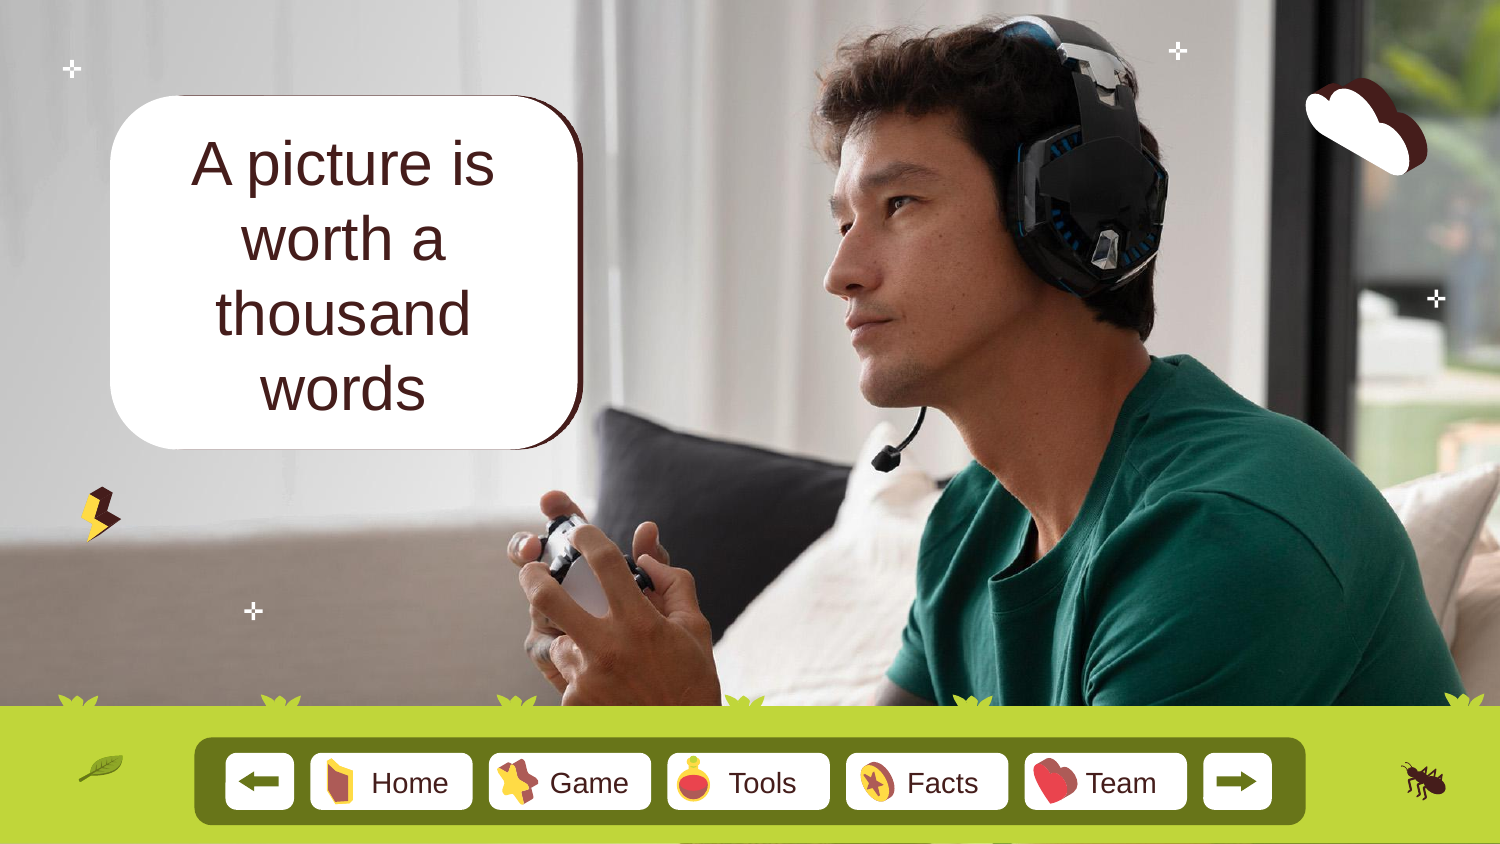

A picture is worth a thousand words

Team
Home
Game
Tools
Facts